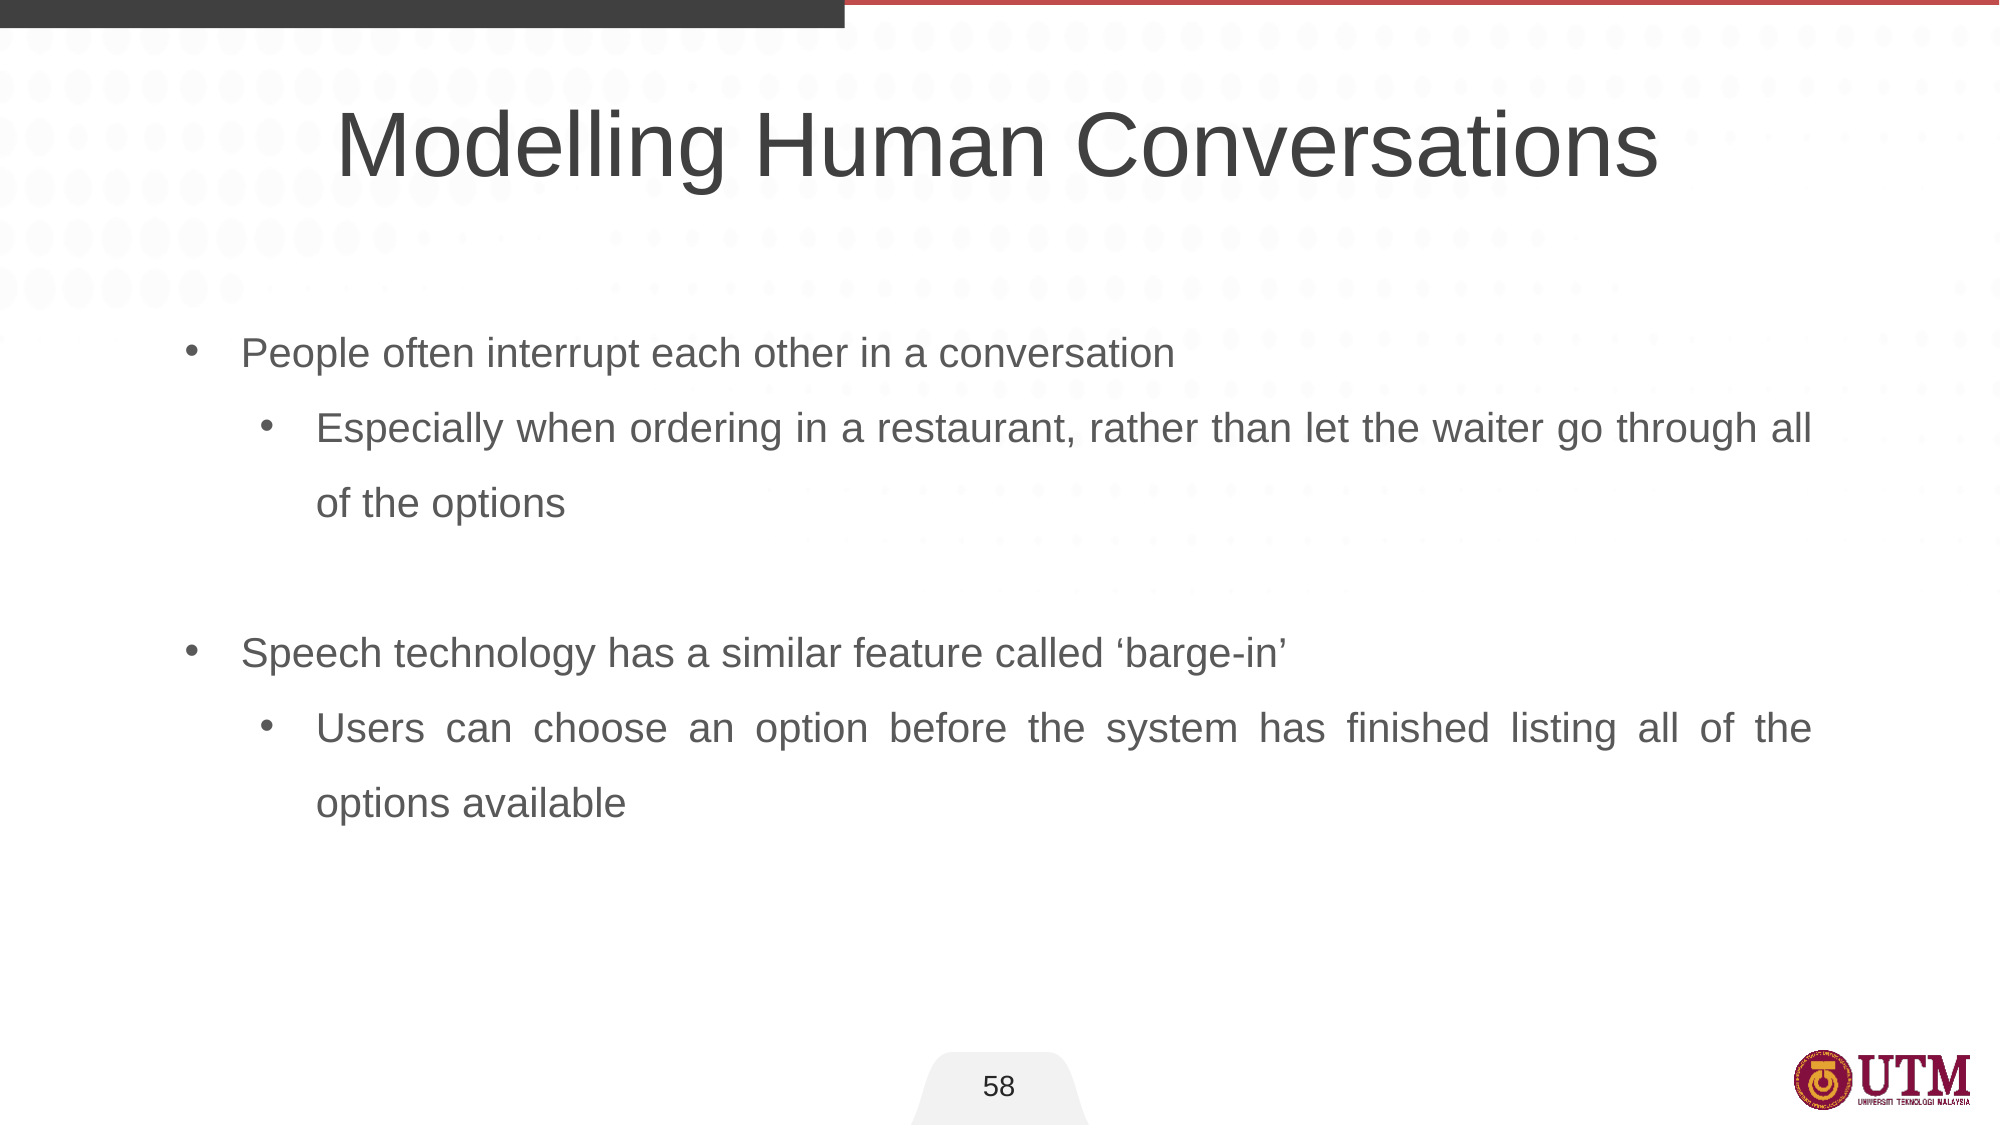

Modelling Human Conversations
People often interrupt each other in a conversation
Especially when ordering in a restaurant, rather than let the waiter go through all of the options

Speech technology has a similar feature called ‘barge-in’
Users can choose an option before the system has finished listing all of the options available
58